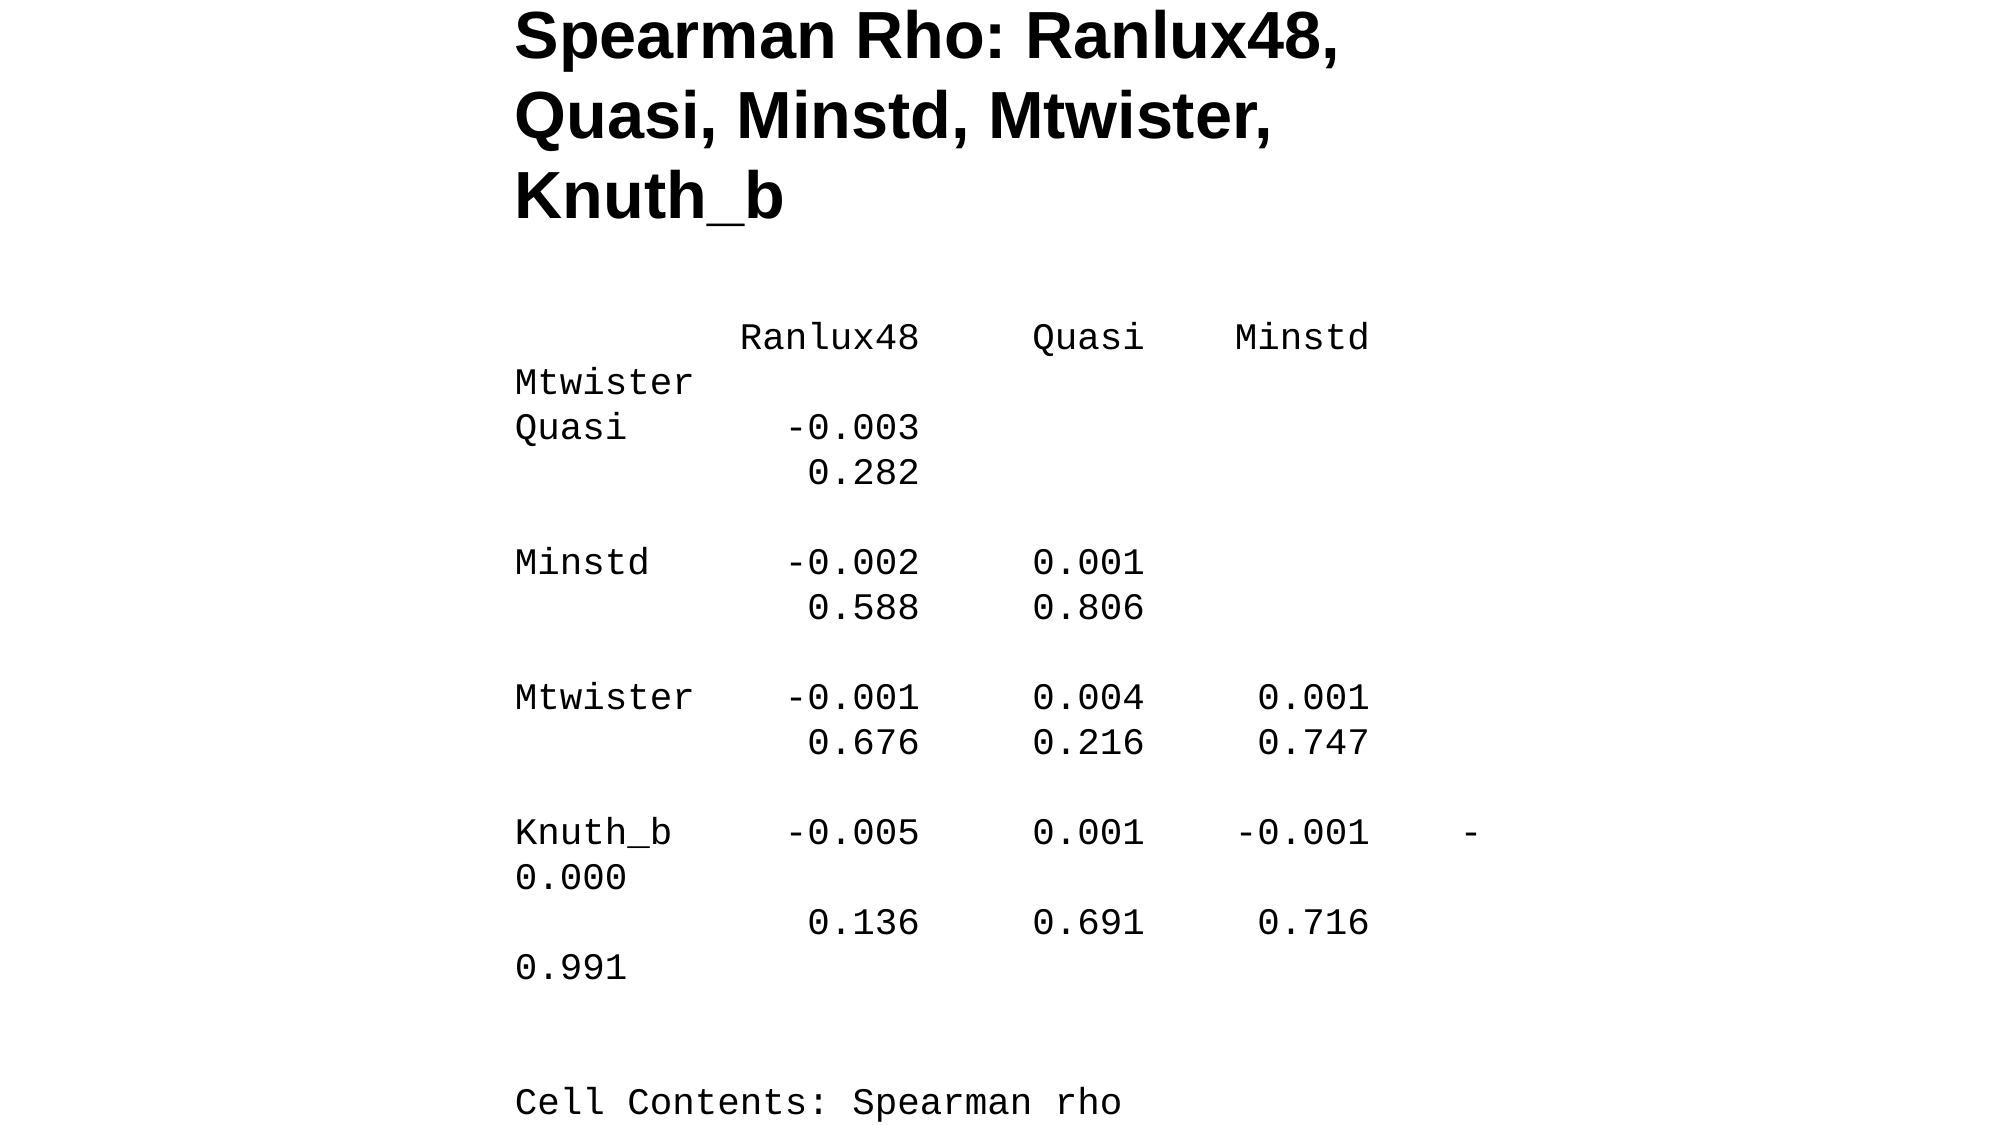

Spearman Rho: Ranlux48, Quasi, Minstd, Mtwister, Knuth_b

          Ranlux48     Quasi    Minstd  Mtwister
Quasi       -0.003
             0.282

Minstd      -0.002     0.001
             0.588     0.806

Mtwister    -0.001     0.004     0.001
             0.676     0.216     0.747

Knuth_b     -0.005     0.001    -0.001    -0.000
             0.136     0.691     0.716     0.991

Cell Contents: Spearman rho